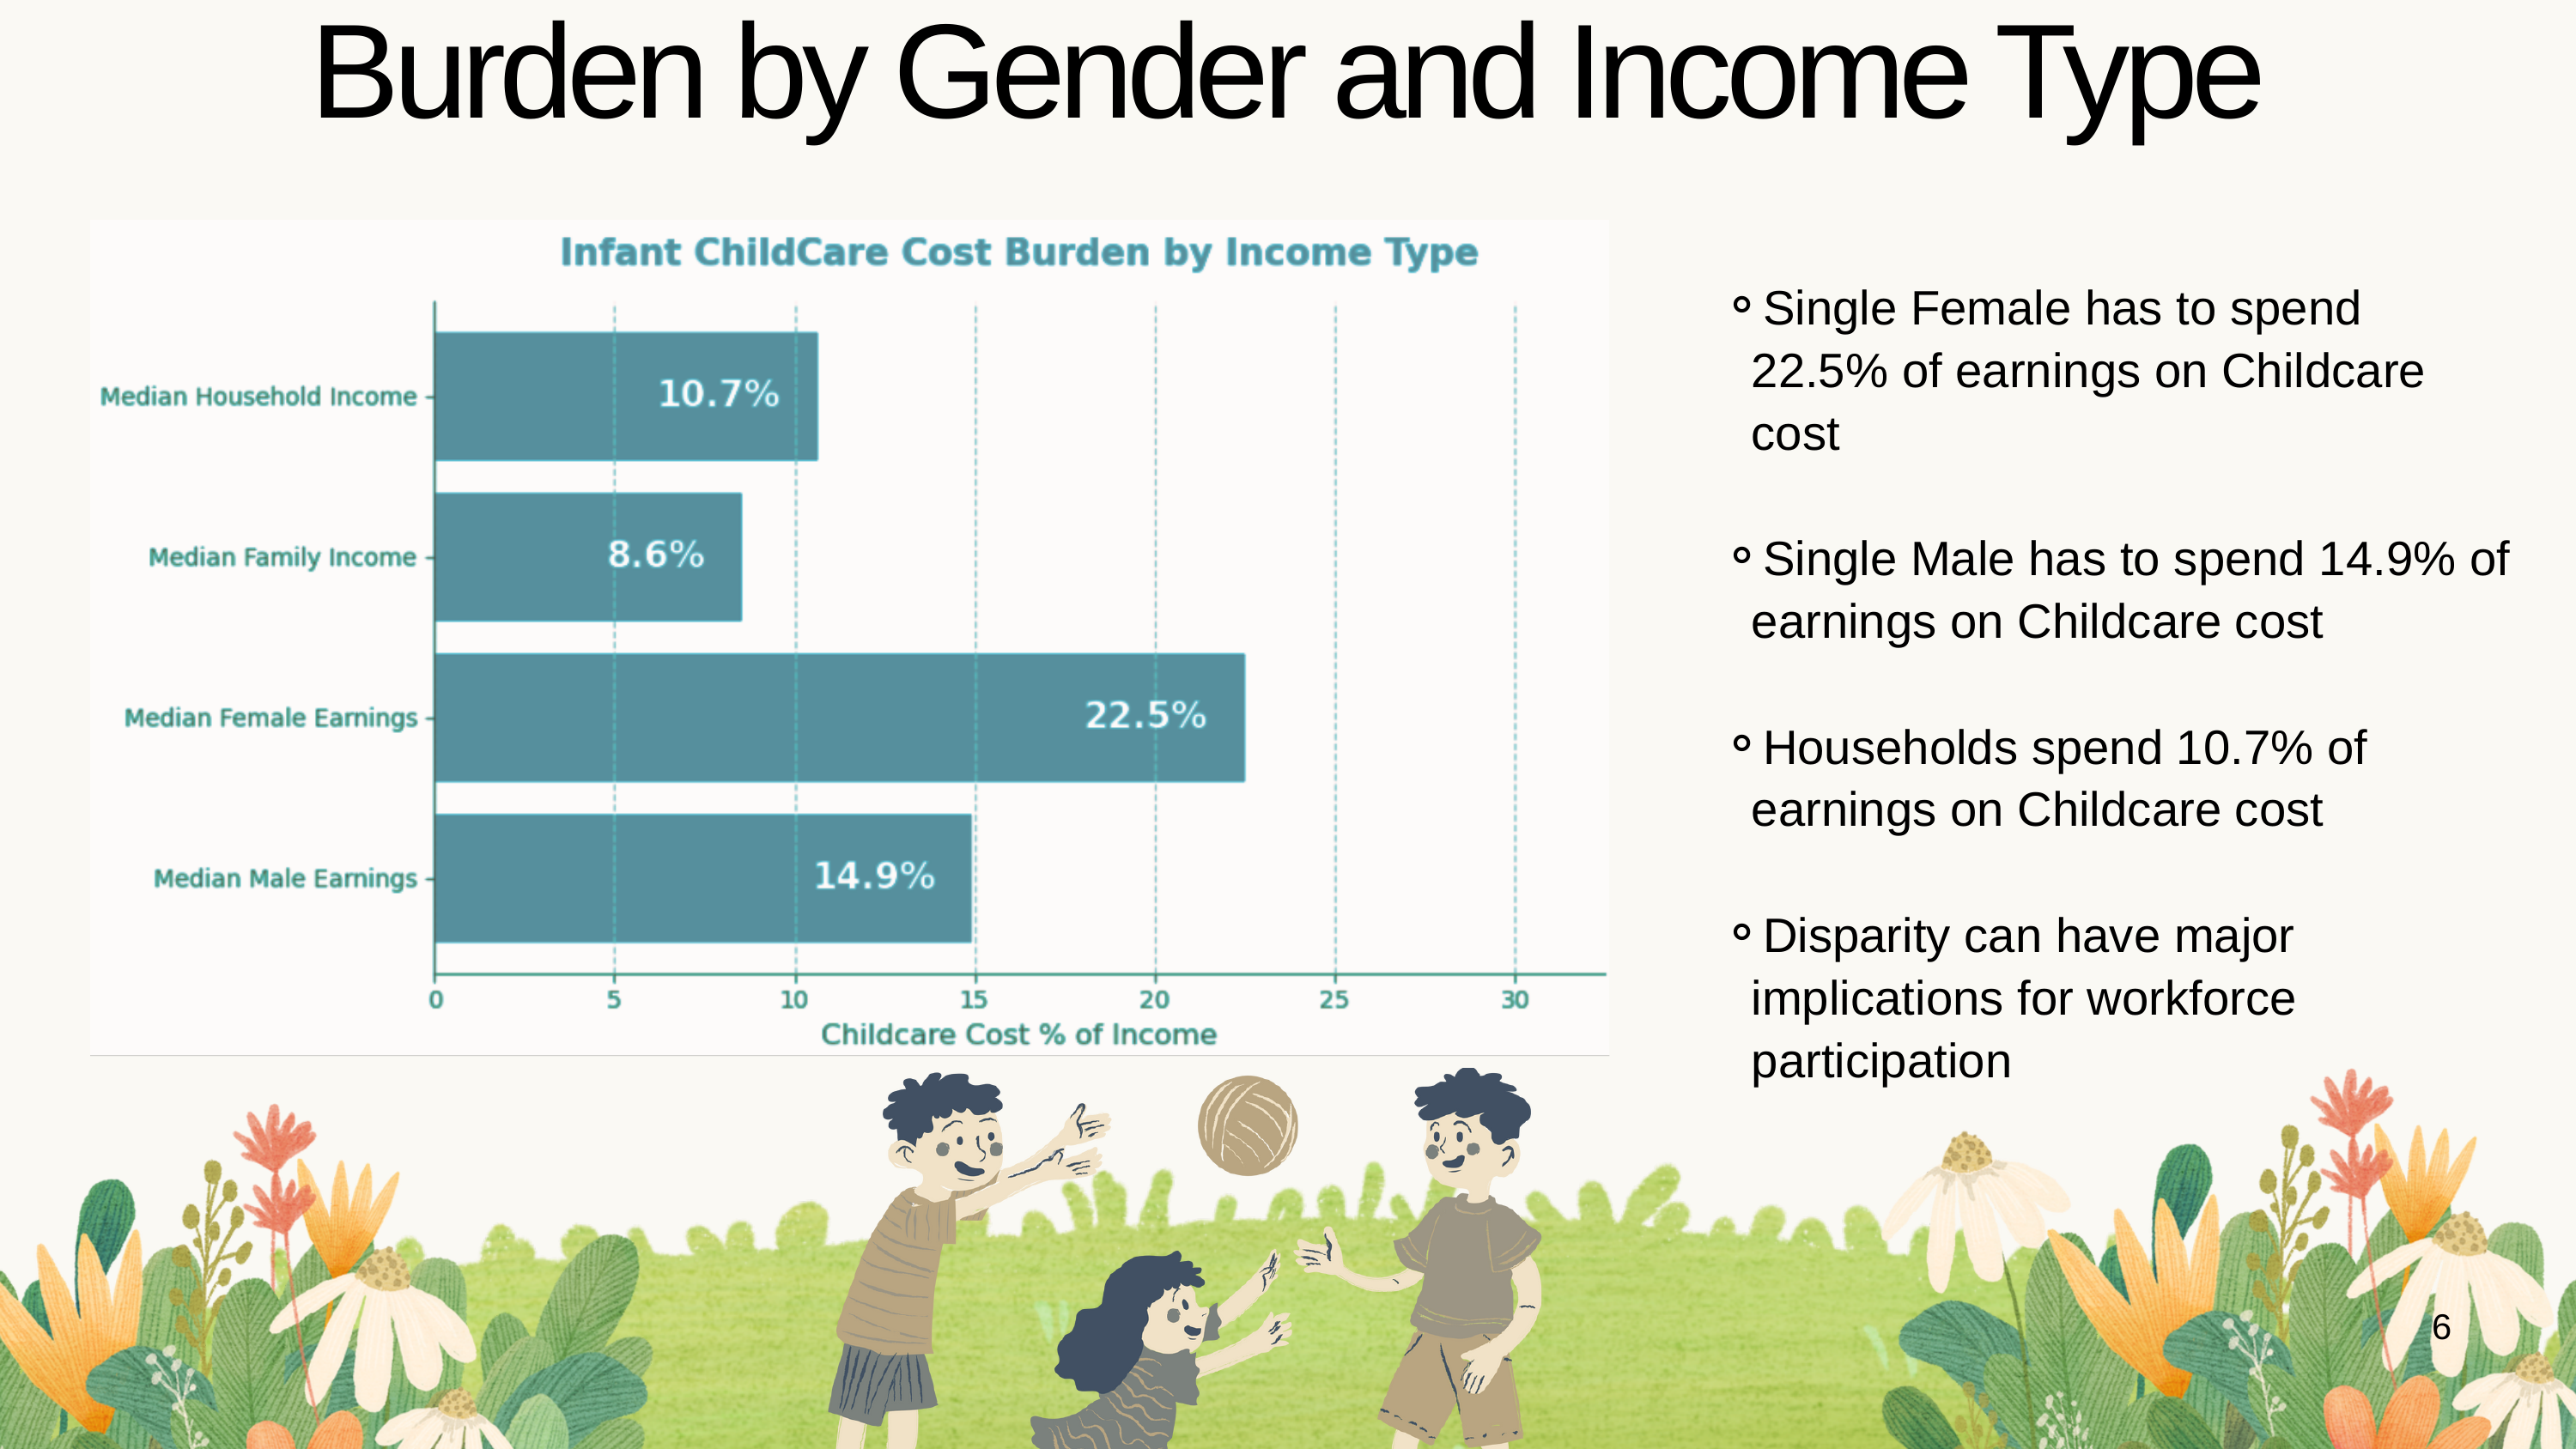

Burden by Gender and Income Type

Single Female has to spend 22.5% of earnings on Childcare cost

Single Male has to spend 14.9% of earnings on Childcare cost

Households spend 10.7% of earnings on Childcare cost

Disparity can have major implications for workforce participation

6